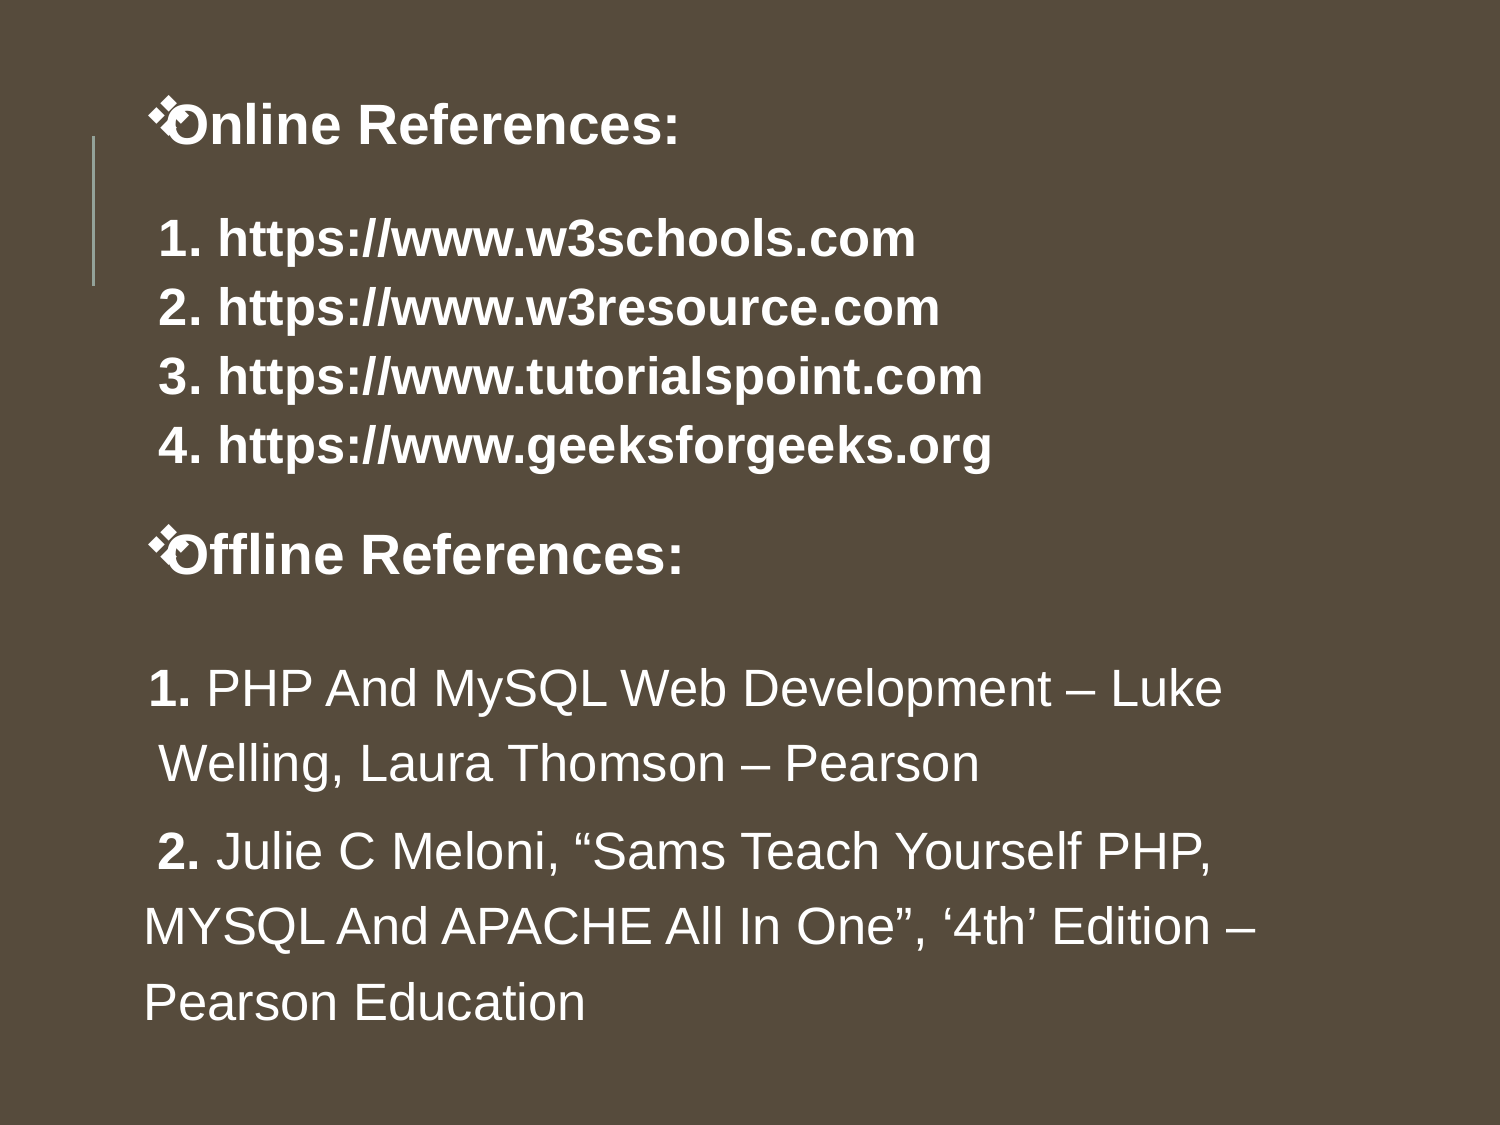

Online References:

1. https://www.w3schools.com
2. https://www.w3resource.com
3. https://www.tutorialspoint.com
4. https://www.geeksforgeeks.org

Offline References:

 1. PHP And MySQL Web Development – Luke Welling, Laura Thomson – Pearson
 2. Julie C Meloni, “Sams Teach Yourself PHP, MYSQL And APACHE All In One”, ‘4th’ Edition – Pearson Education